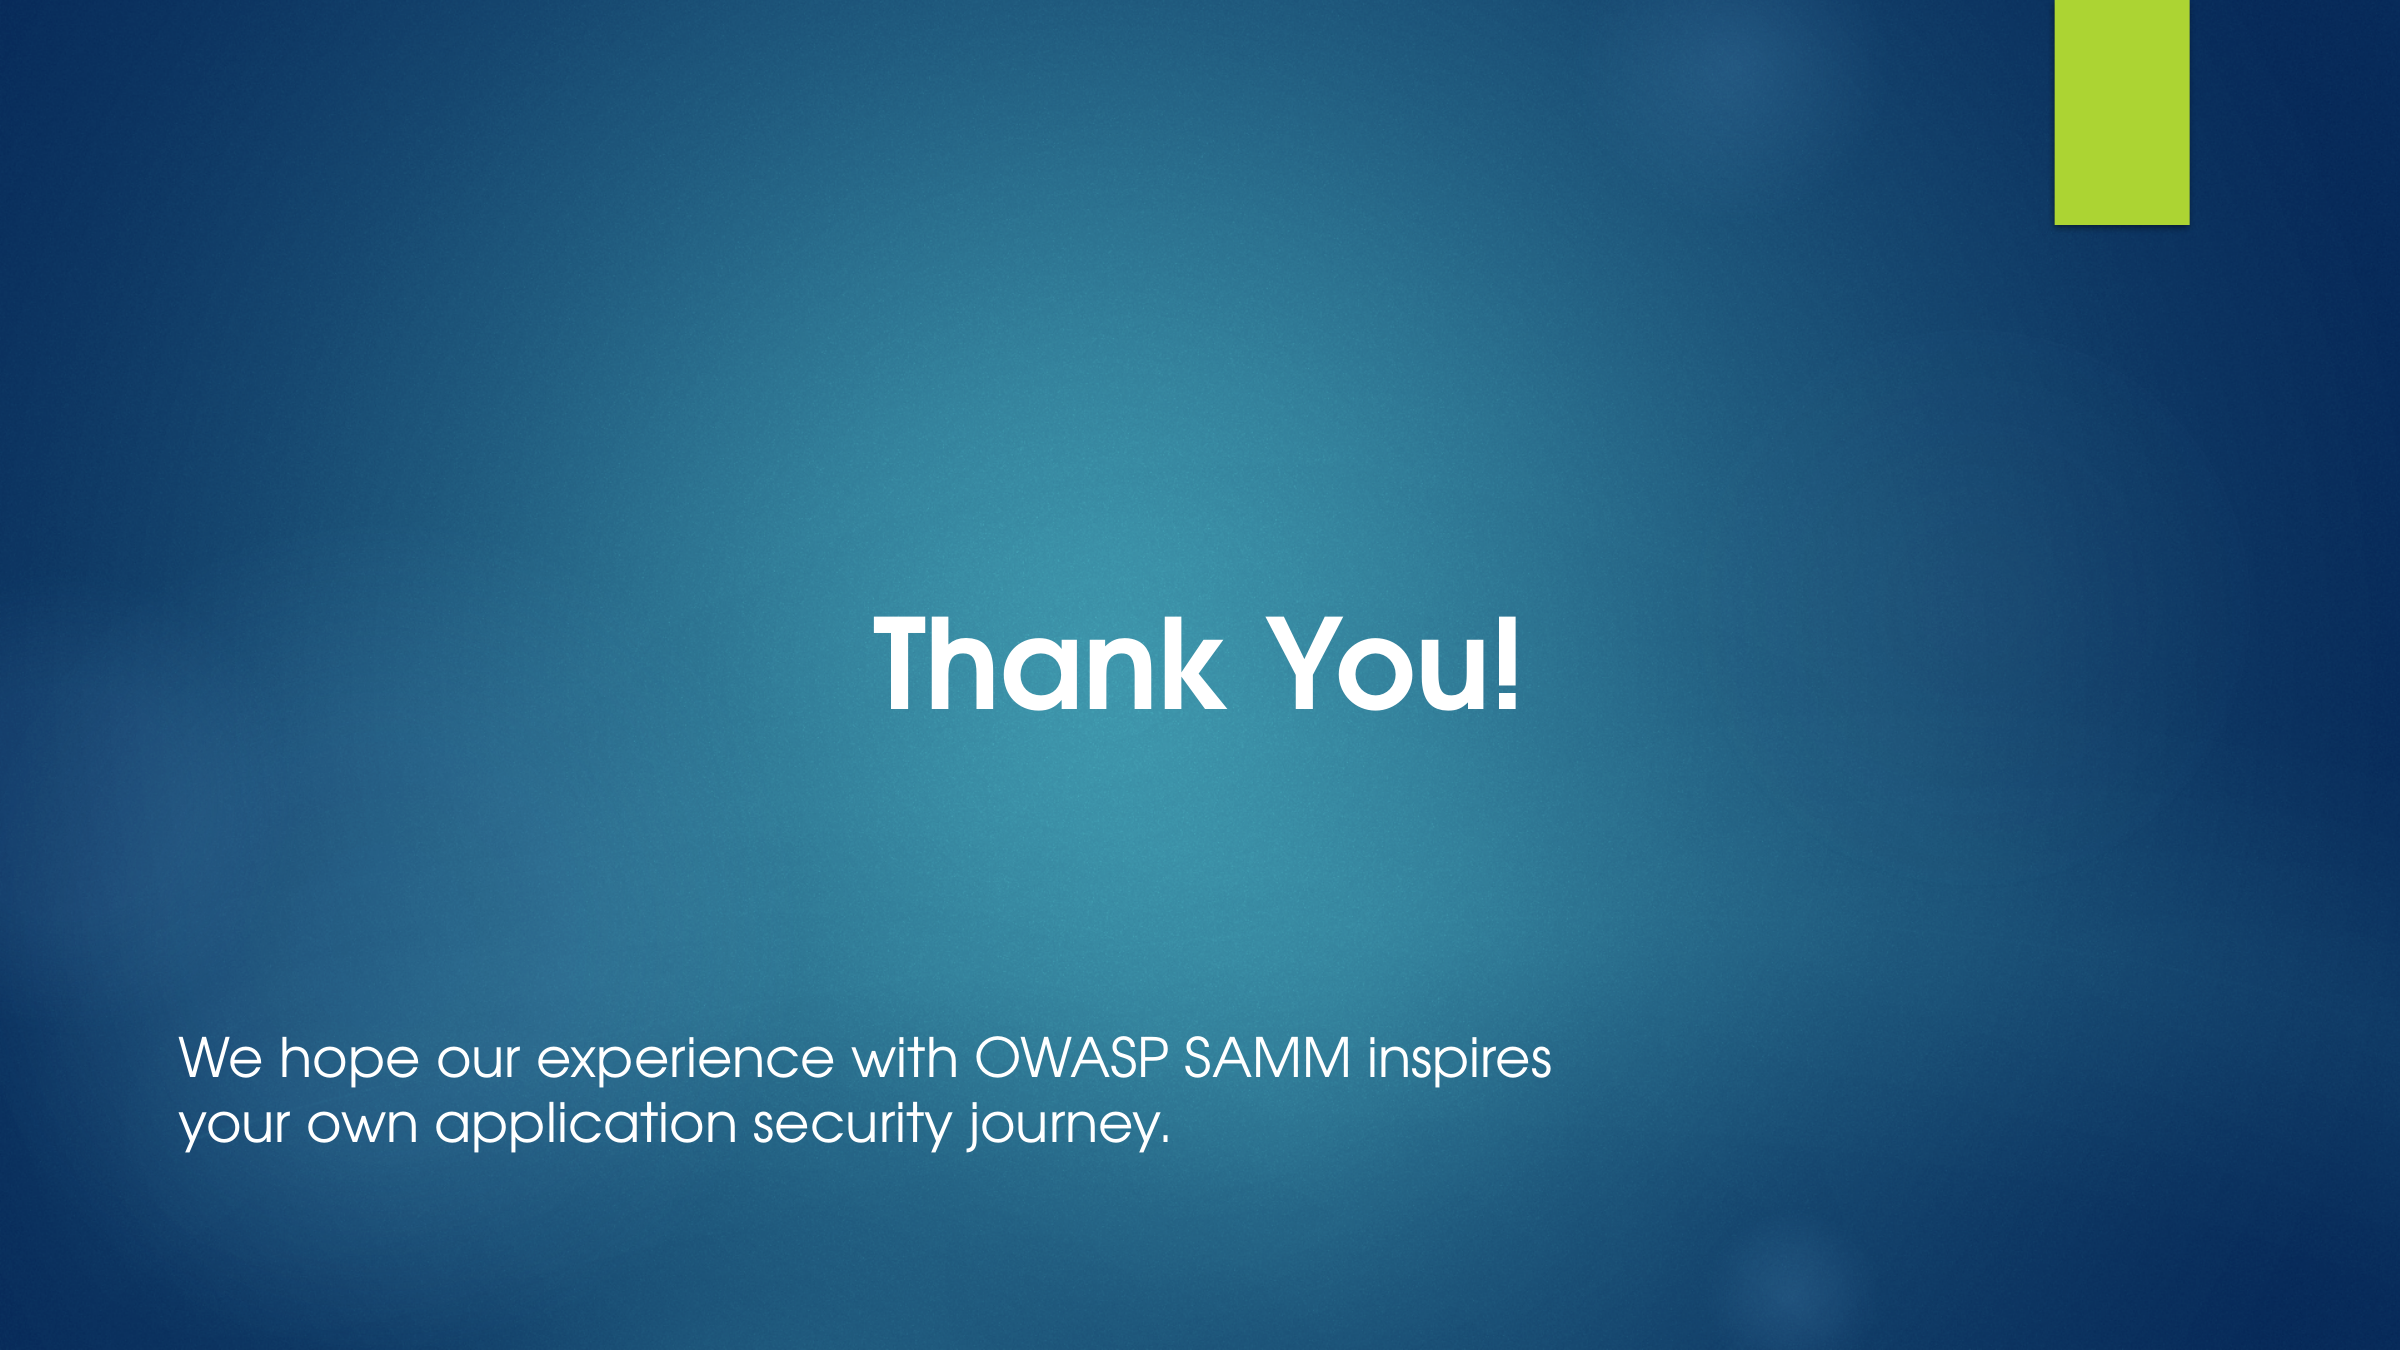

Thank You!
We hope our experience with OWASP SAMM inspires
your own application security journey.